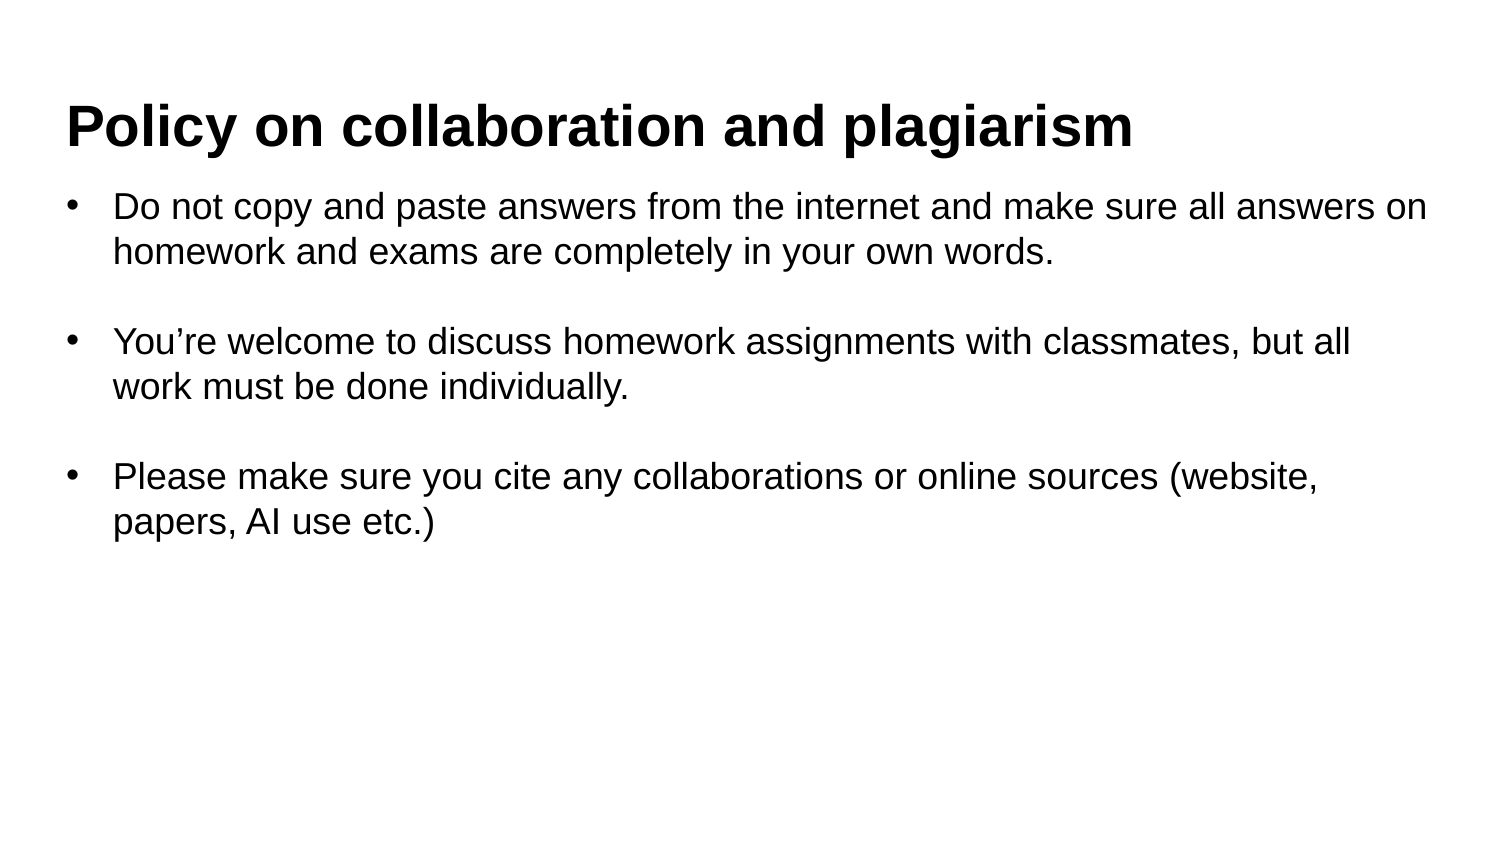

Policy on collaboration and plagiarism
Do not copy and paste answers from the internet and make sure all answers on homework and exams are completely in your own words.

You’re welcome to discuss homework assignments with classmates, but all work must be done individually.

Please make sure you cite any collaborations or online sources (website, papers, AI use etc.)